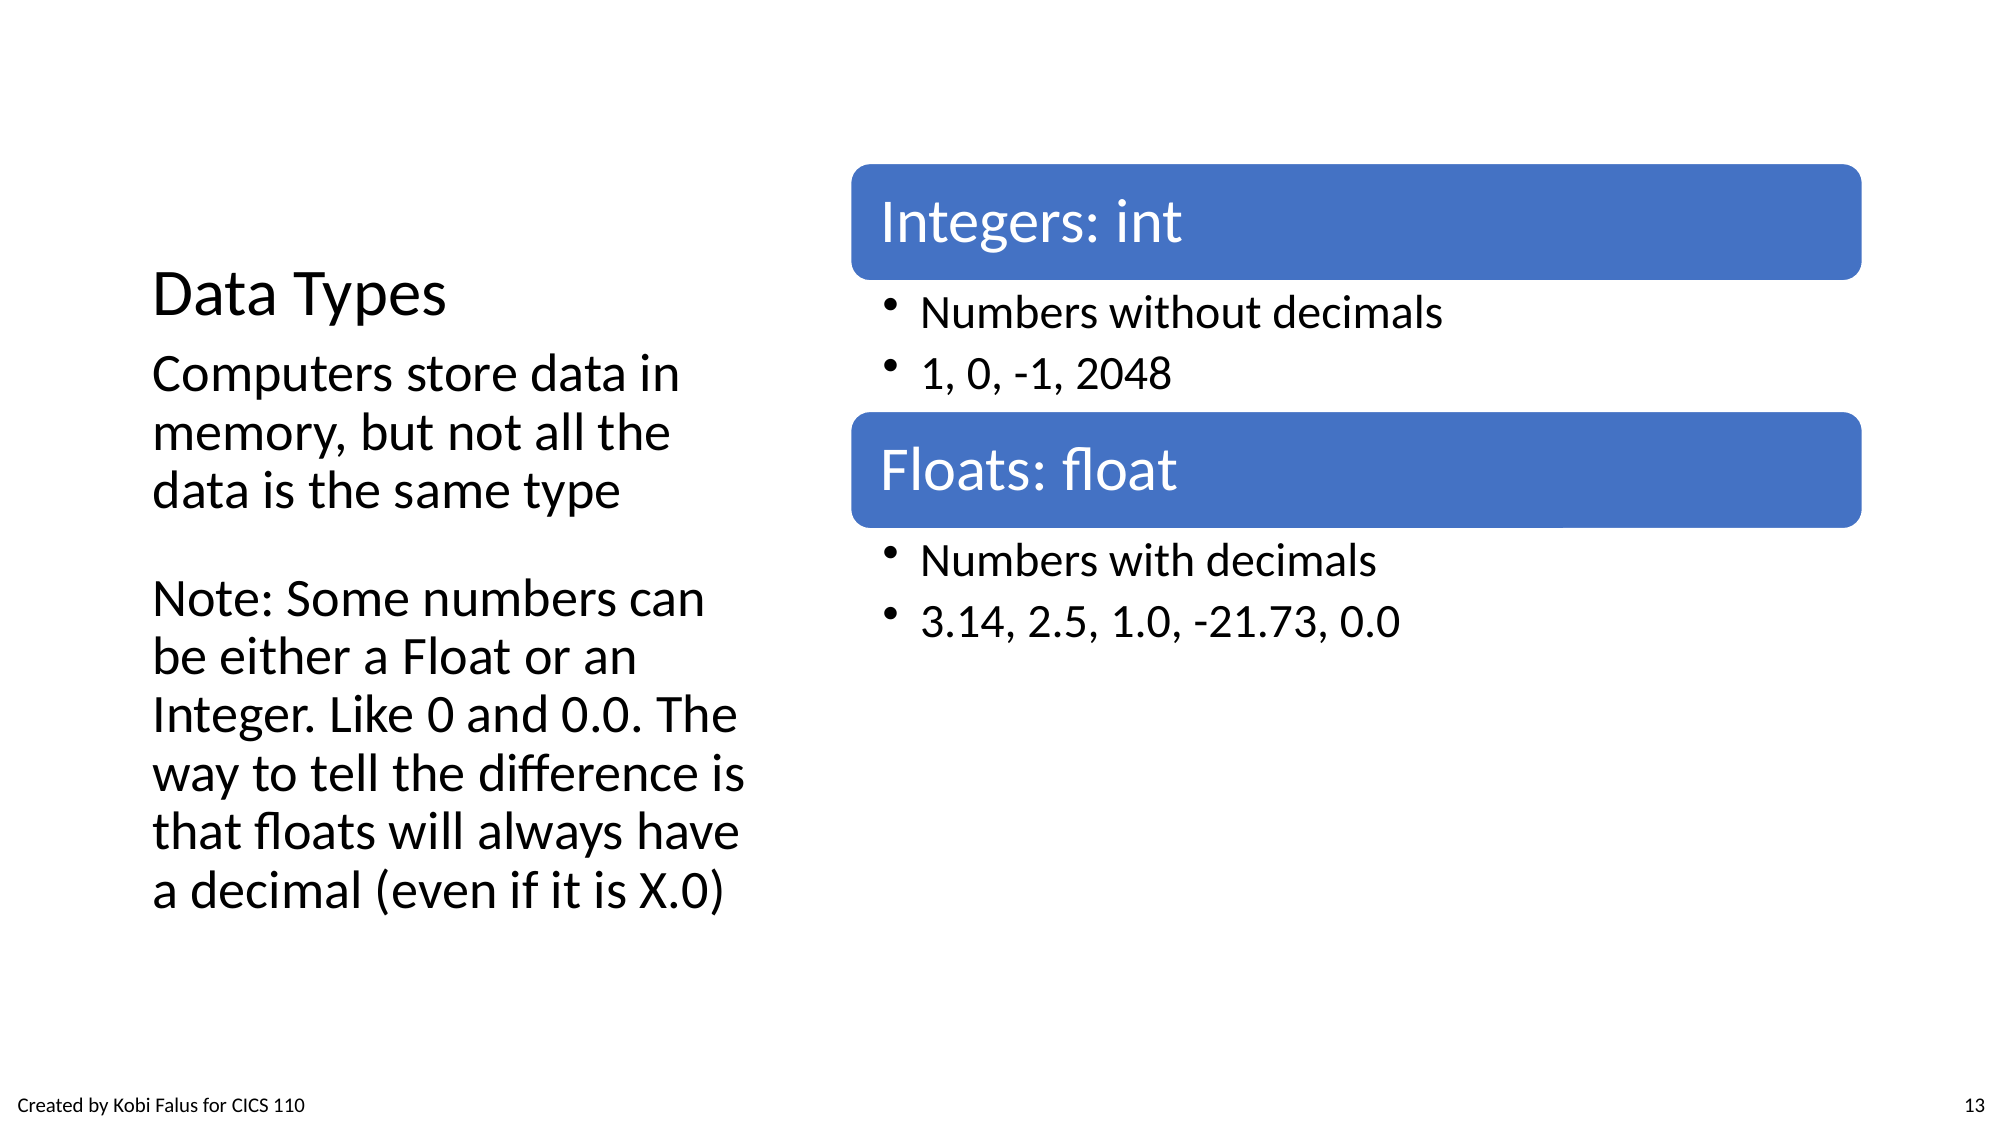

# Data Types
Integers: int
Numbers without decimals
1, 0, -1, 2048
Floats: float
Numbers with decimals
3.14, 2.5, 1.0, -21.73, 0.0
Strings: str
One or more Letters, surrounded by single (‘) or double quotes (“).
‘a’, ‘b’, ‘Hello’, “Patrick Star” NOT: “Hello’
Computers store data in memory, but not all the data is the same type
Note: Some numbers can be either a Float or an Integer. Like 0 and 0.0. The way to tell the difference is that floats will always have a decimal (even if it is X.0)